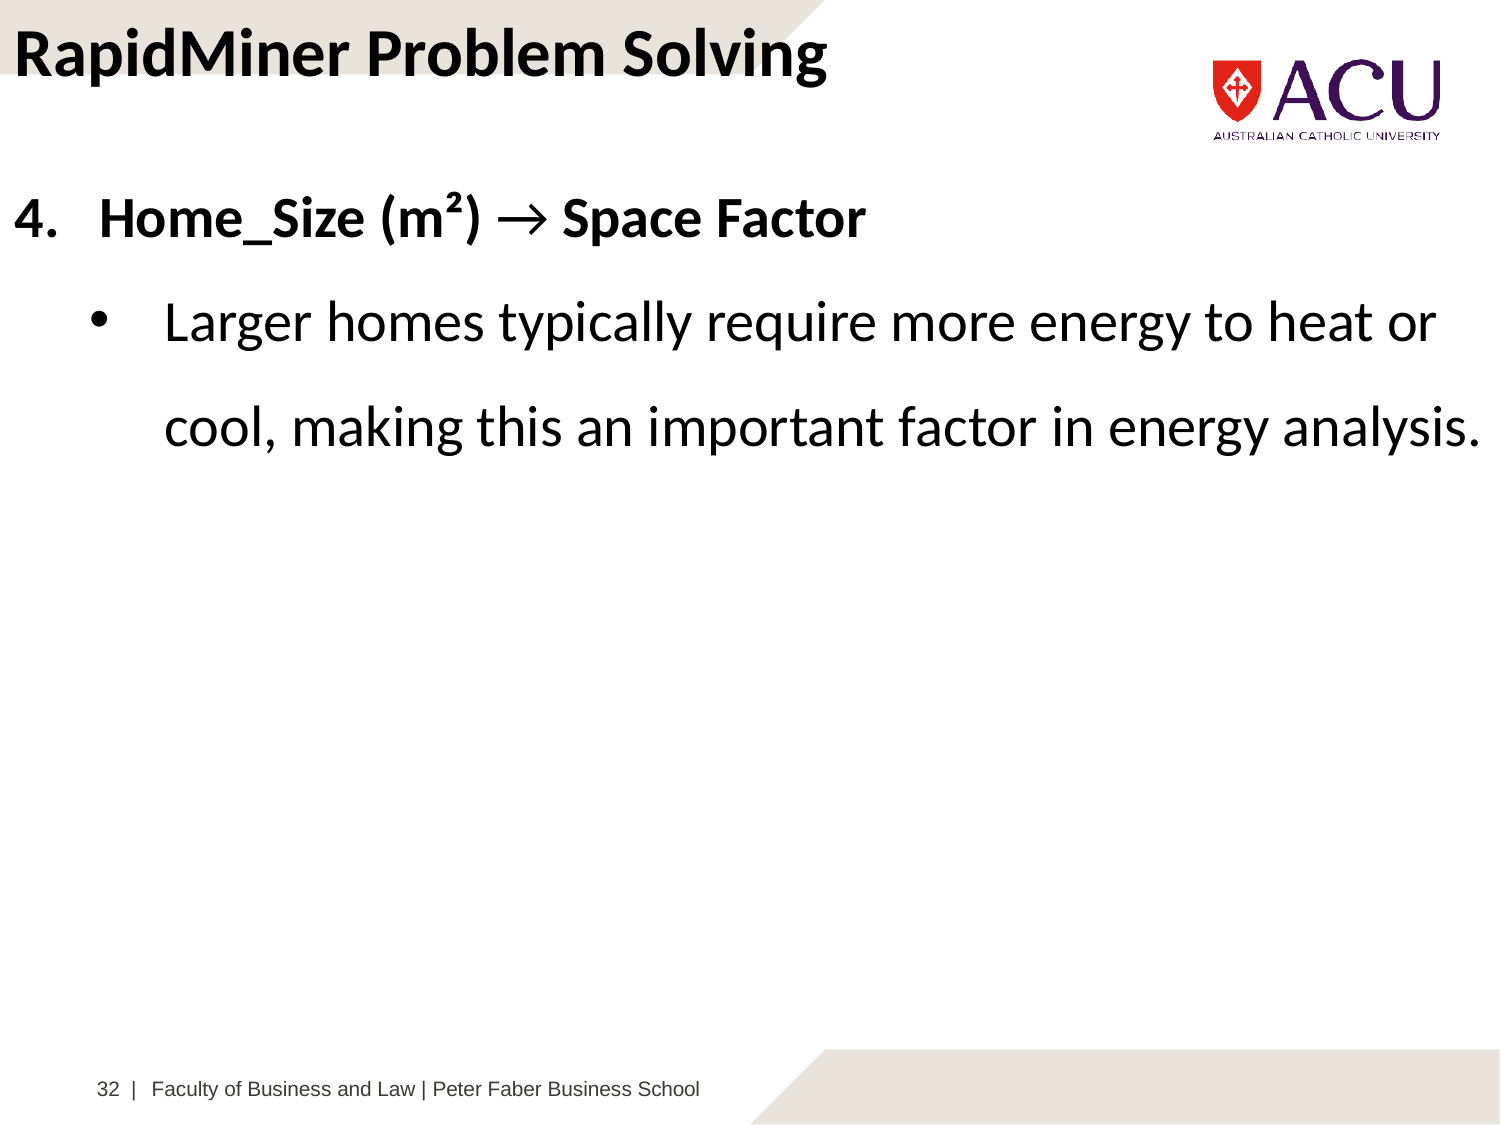

RapidMiner Problem Solving
Home_Size (m²) → Space Factor
Larger homes typically require more energy to heat or cool, making this an important factor in energy analysis.
32 |
Faculty of Business and Law | Peter Faber Business School